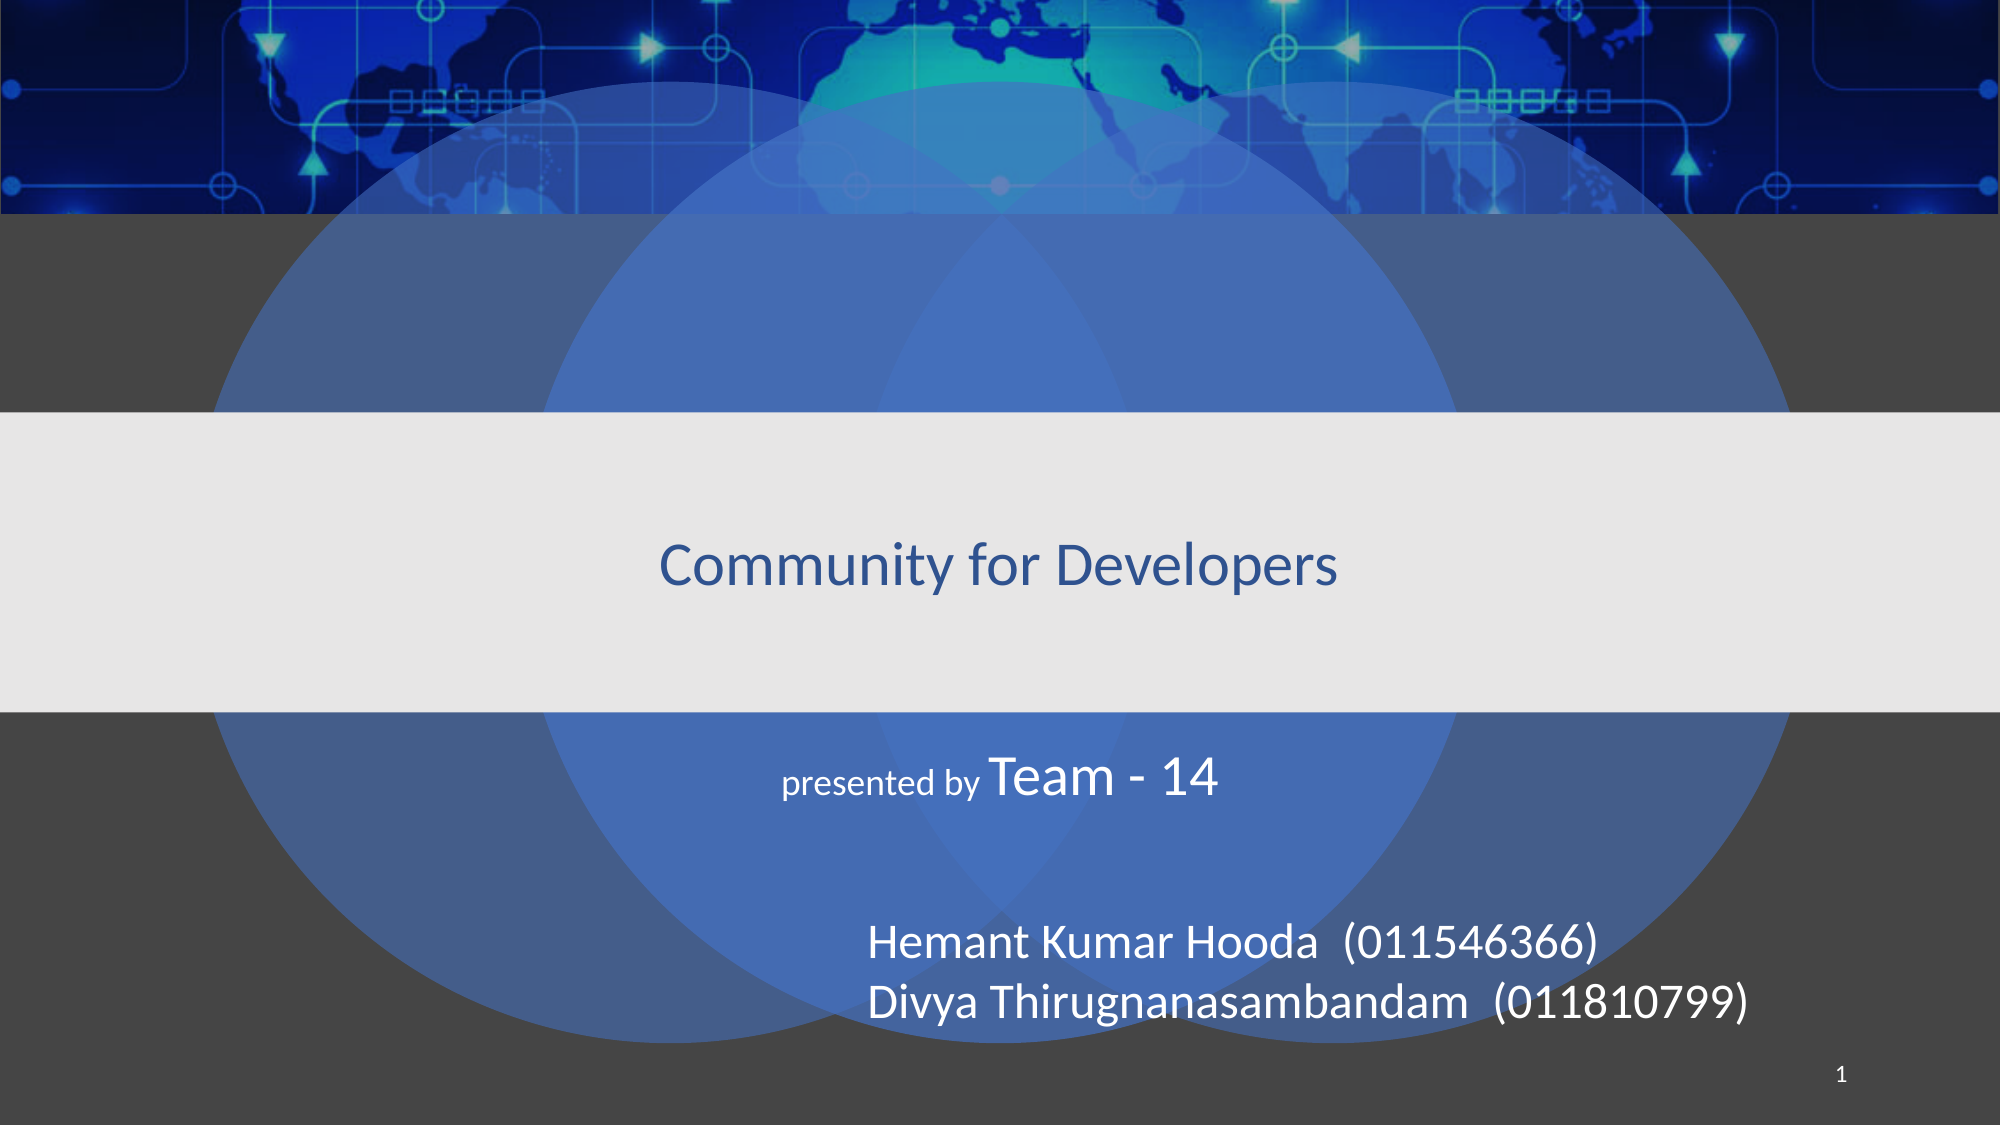

# Community for Developers
presented by Team - 14

Hemant Kumar Hooda  (011546366)
Divya Thirugnanasambandam  (011810799)
1